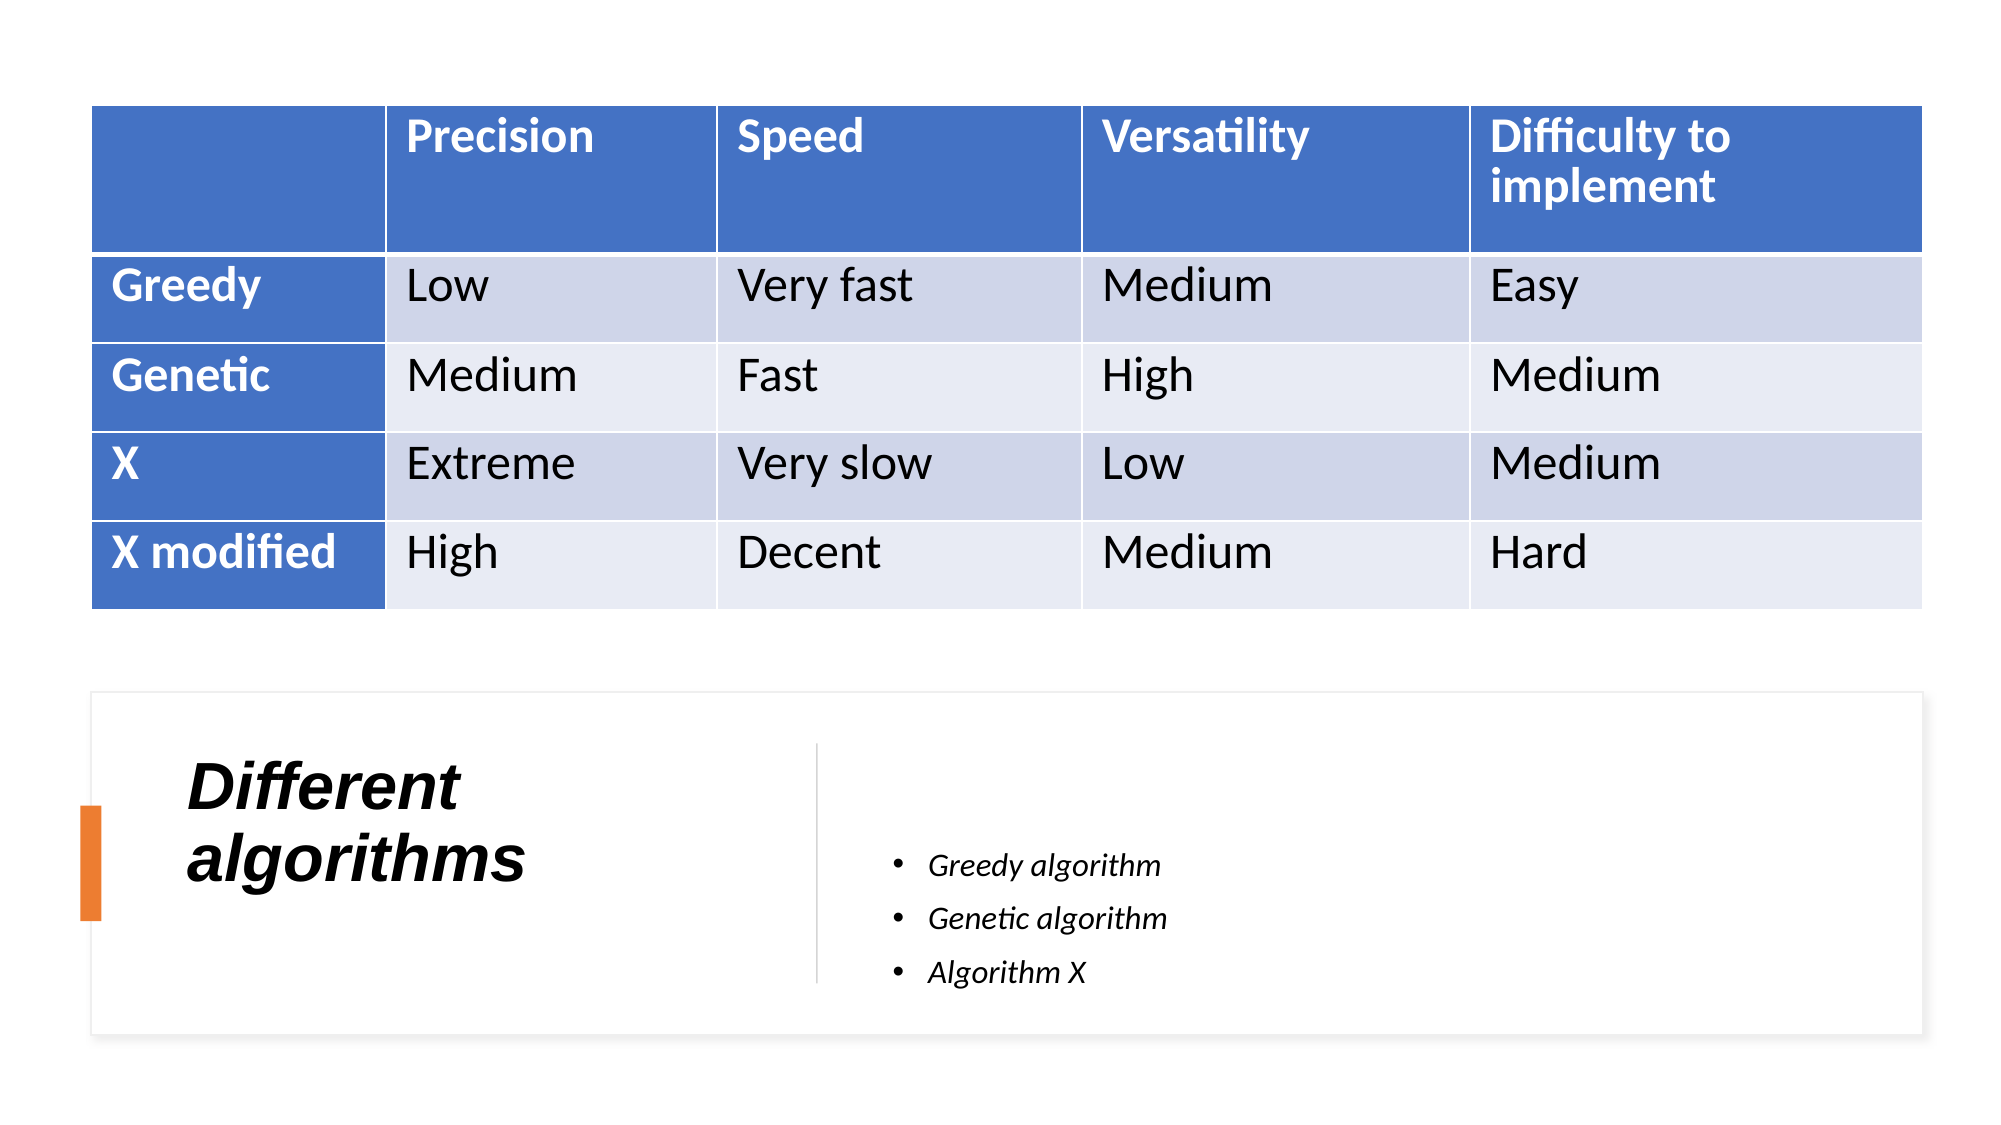

|  | Precision | Speed | Versatility | Difficulty to implement |
| --- | --- | --- | --- | --- |
| Greedy | Low | Very fast | Medium | Easy |
| Genetic | Medium | Fast | High | Medium |
| X | Extreme | Very slow | Low | Medium |
| X modified | High | Decent | Medium | Hard |

Greedy algorithm
Genetic algorithm
Algorithm X

# Different algorithms